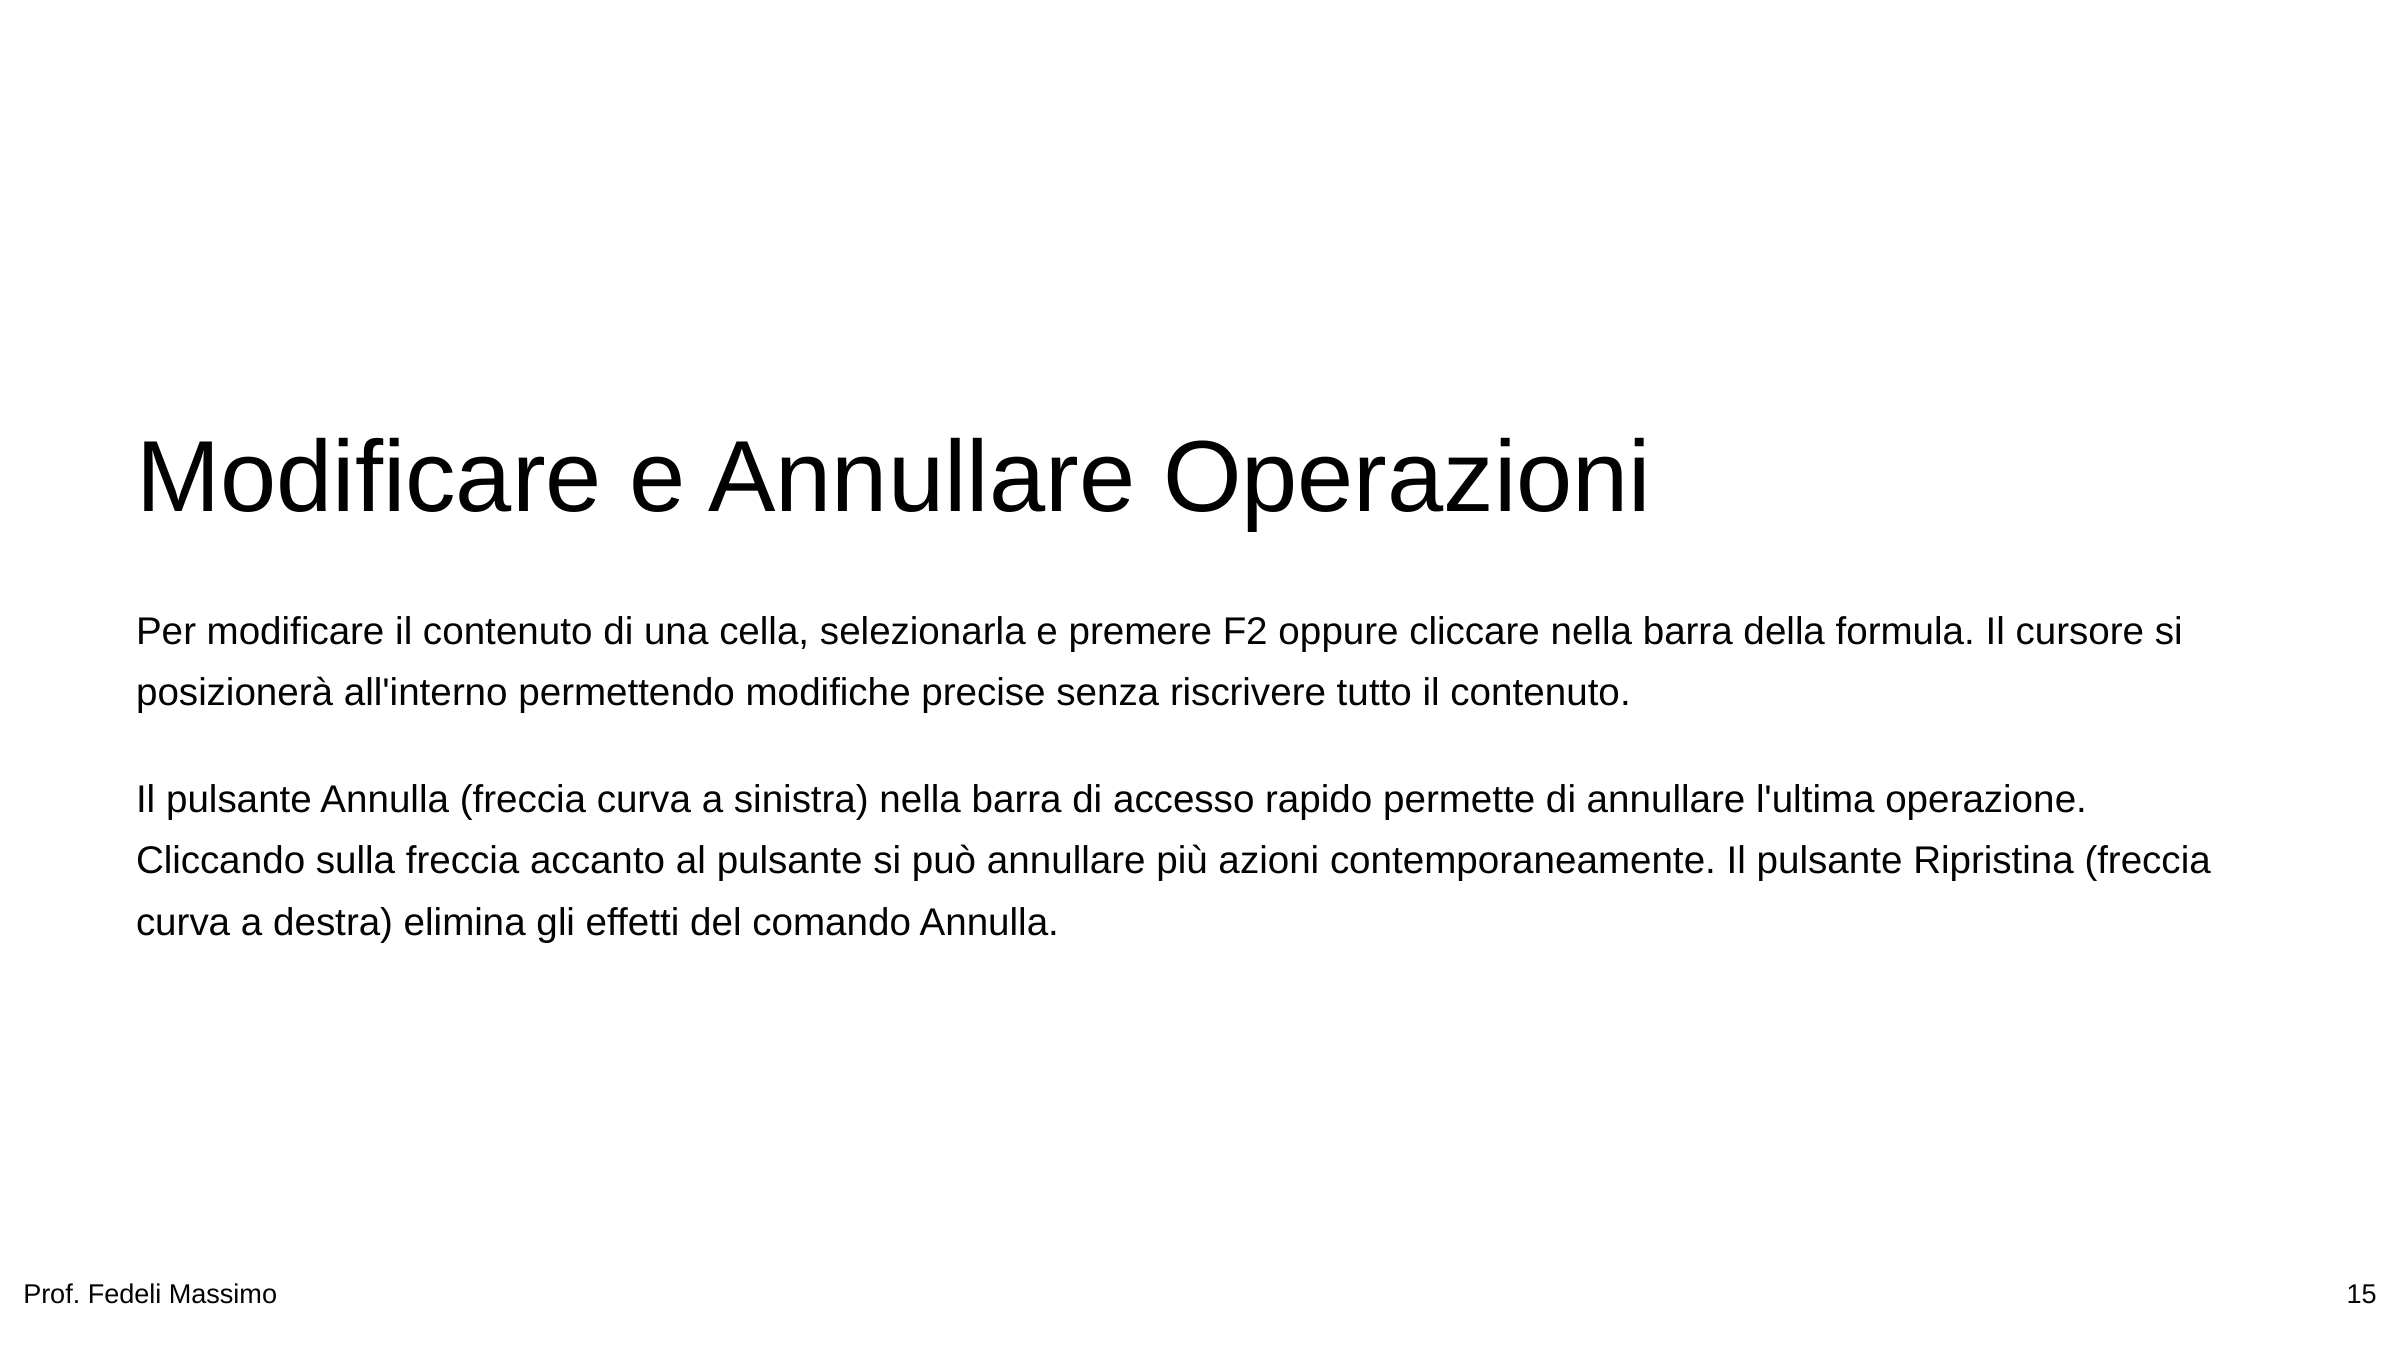

Modificare e Annullare Operazioni
Per modificare il contenuto di una cella, selezionarla e premere F2 oppure cliccare nella barra della formula. Il cursore si posizionerà all'interno permettendo modifiche precise senza riscrivere tutto il contenuto.
Il pulsante Annulla (freccia curva a sinistra) nella barra di accesso rapido permette di annullare l'ultima operazione. Cliccando sulla freccia accanto al pulsante si può annullare più azioni contemporaneamente. Il pulsante Ripristina (freccia curva a destra) elimina gli effetti del comando Annulla.
Prof. Fedeli Massimo
15